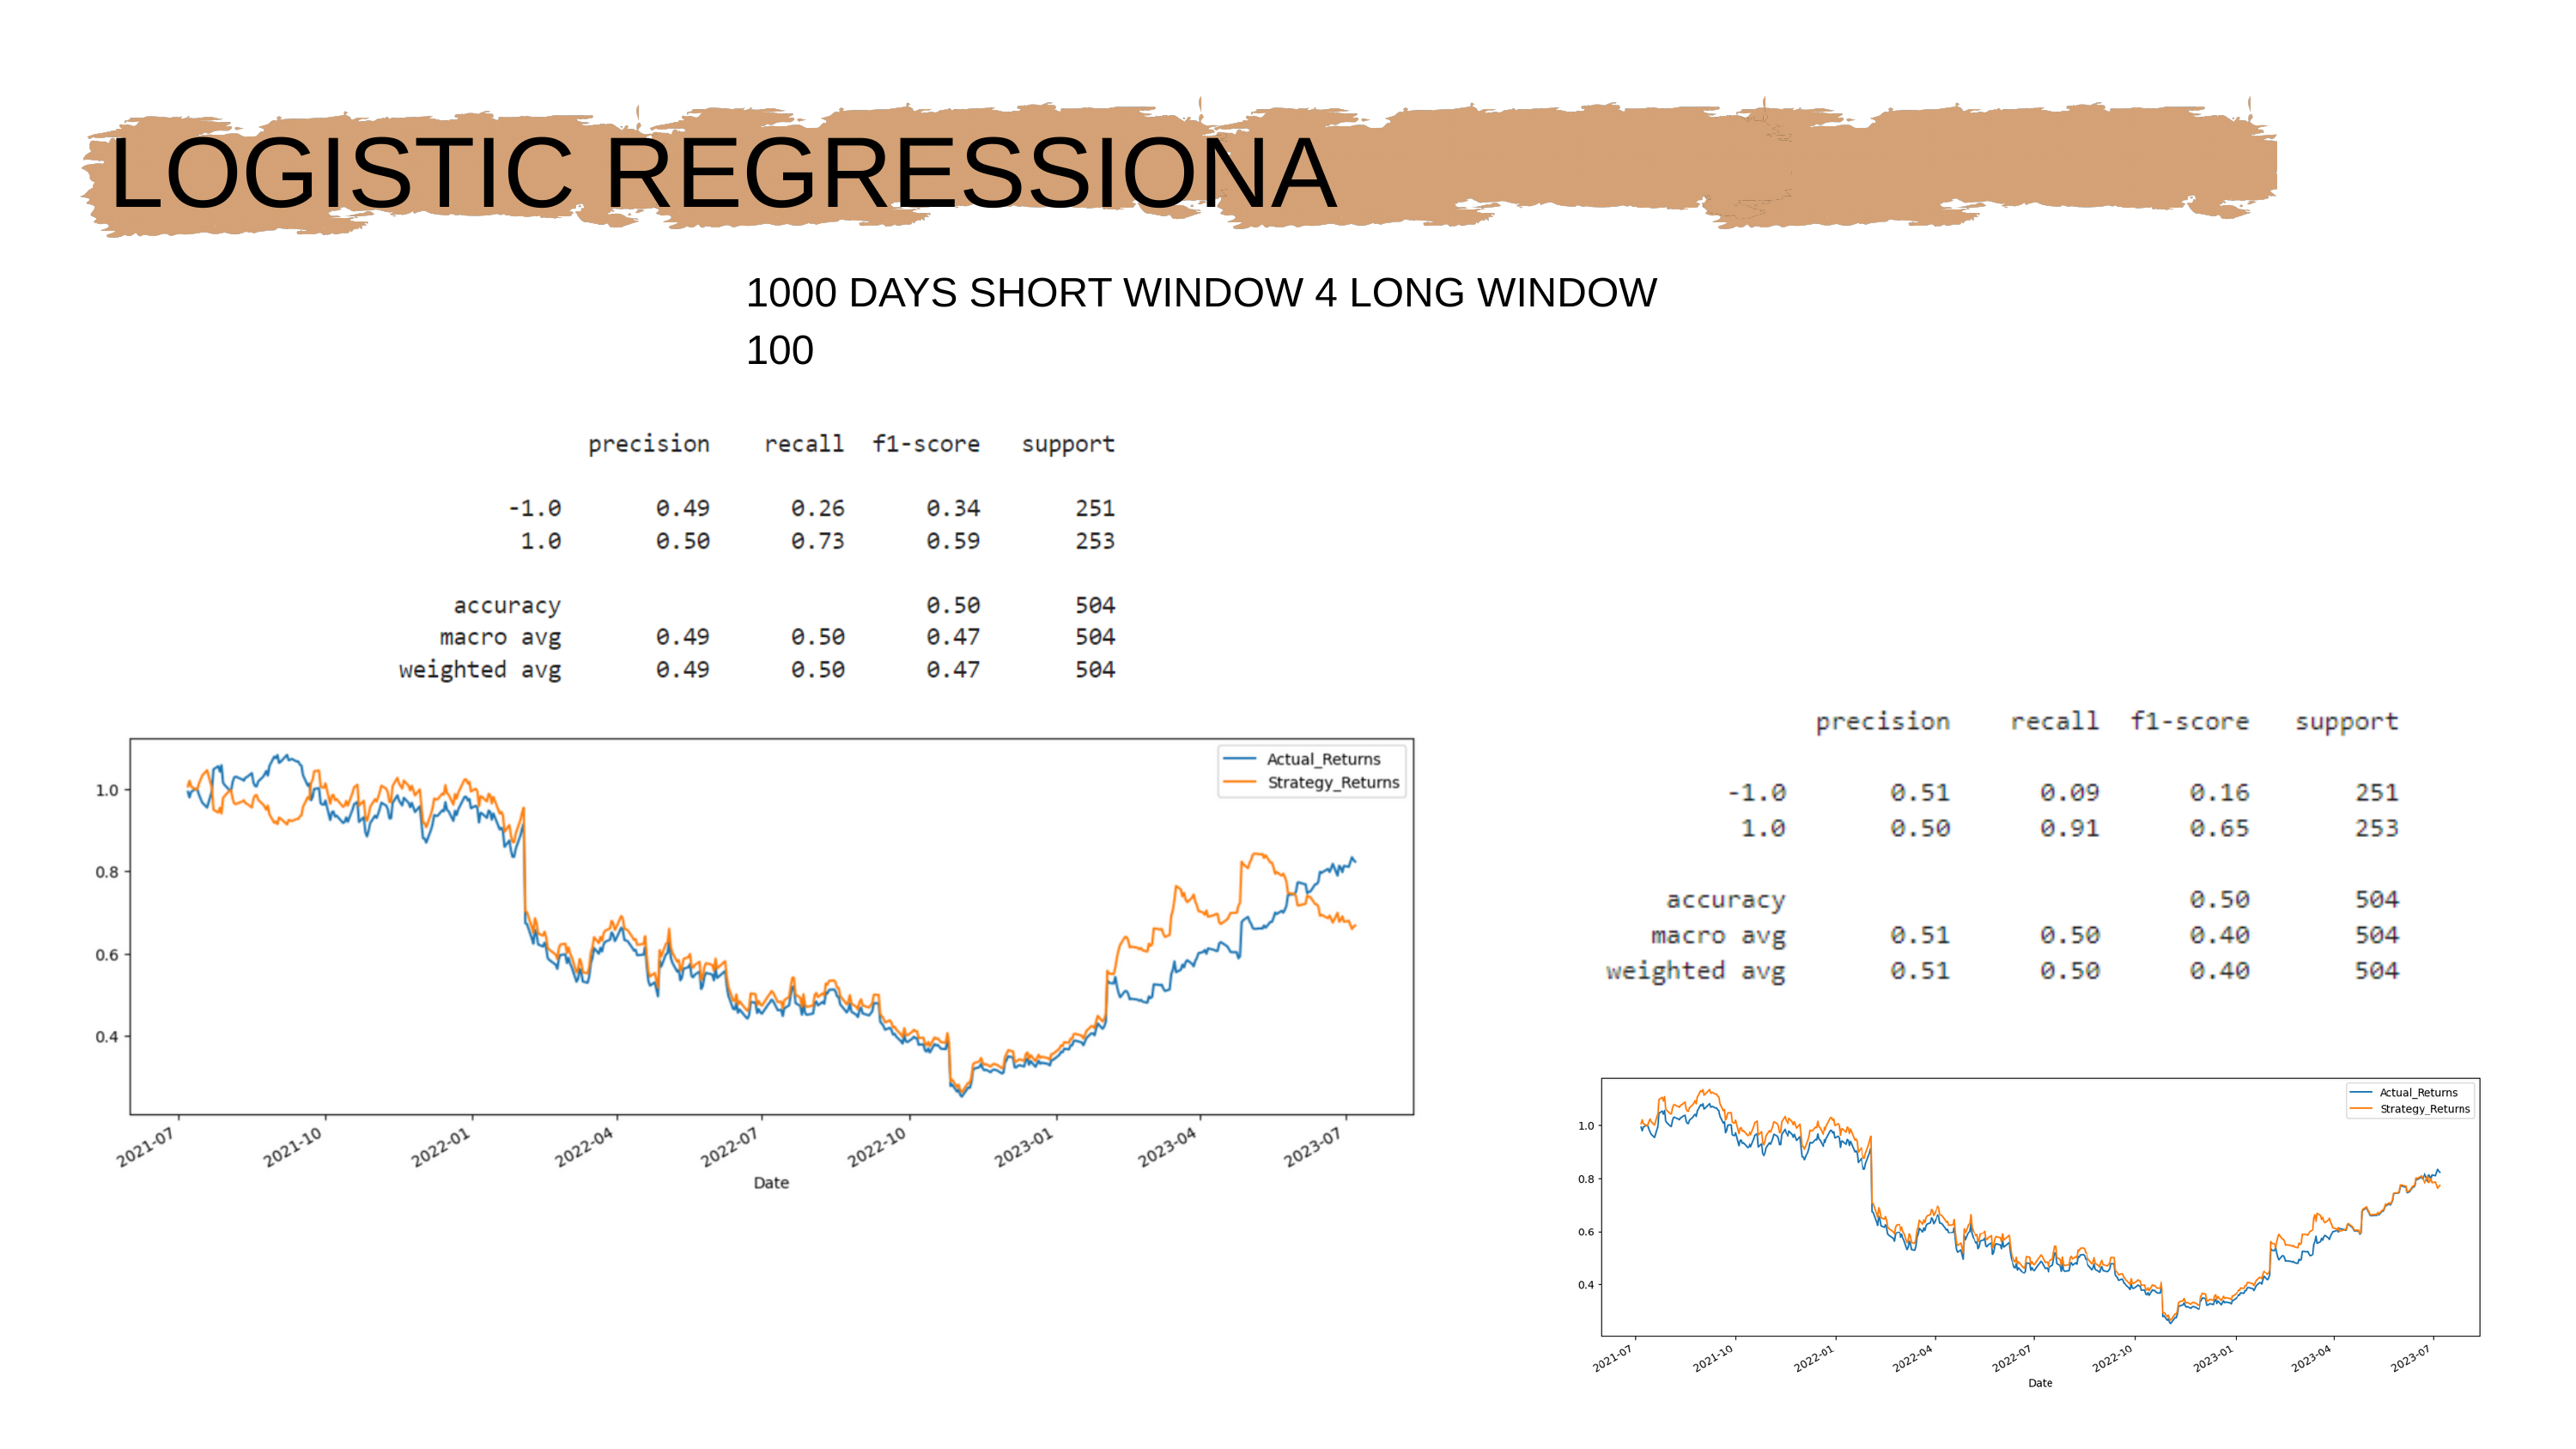

LOGISTIC REGRESSIONA
1000 DAYS SHORT WINDOW 4 LONG WINDOW 100